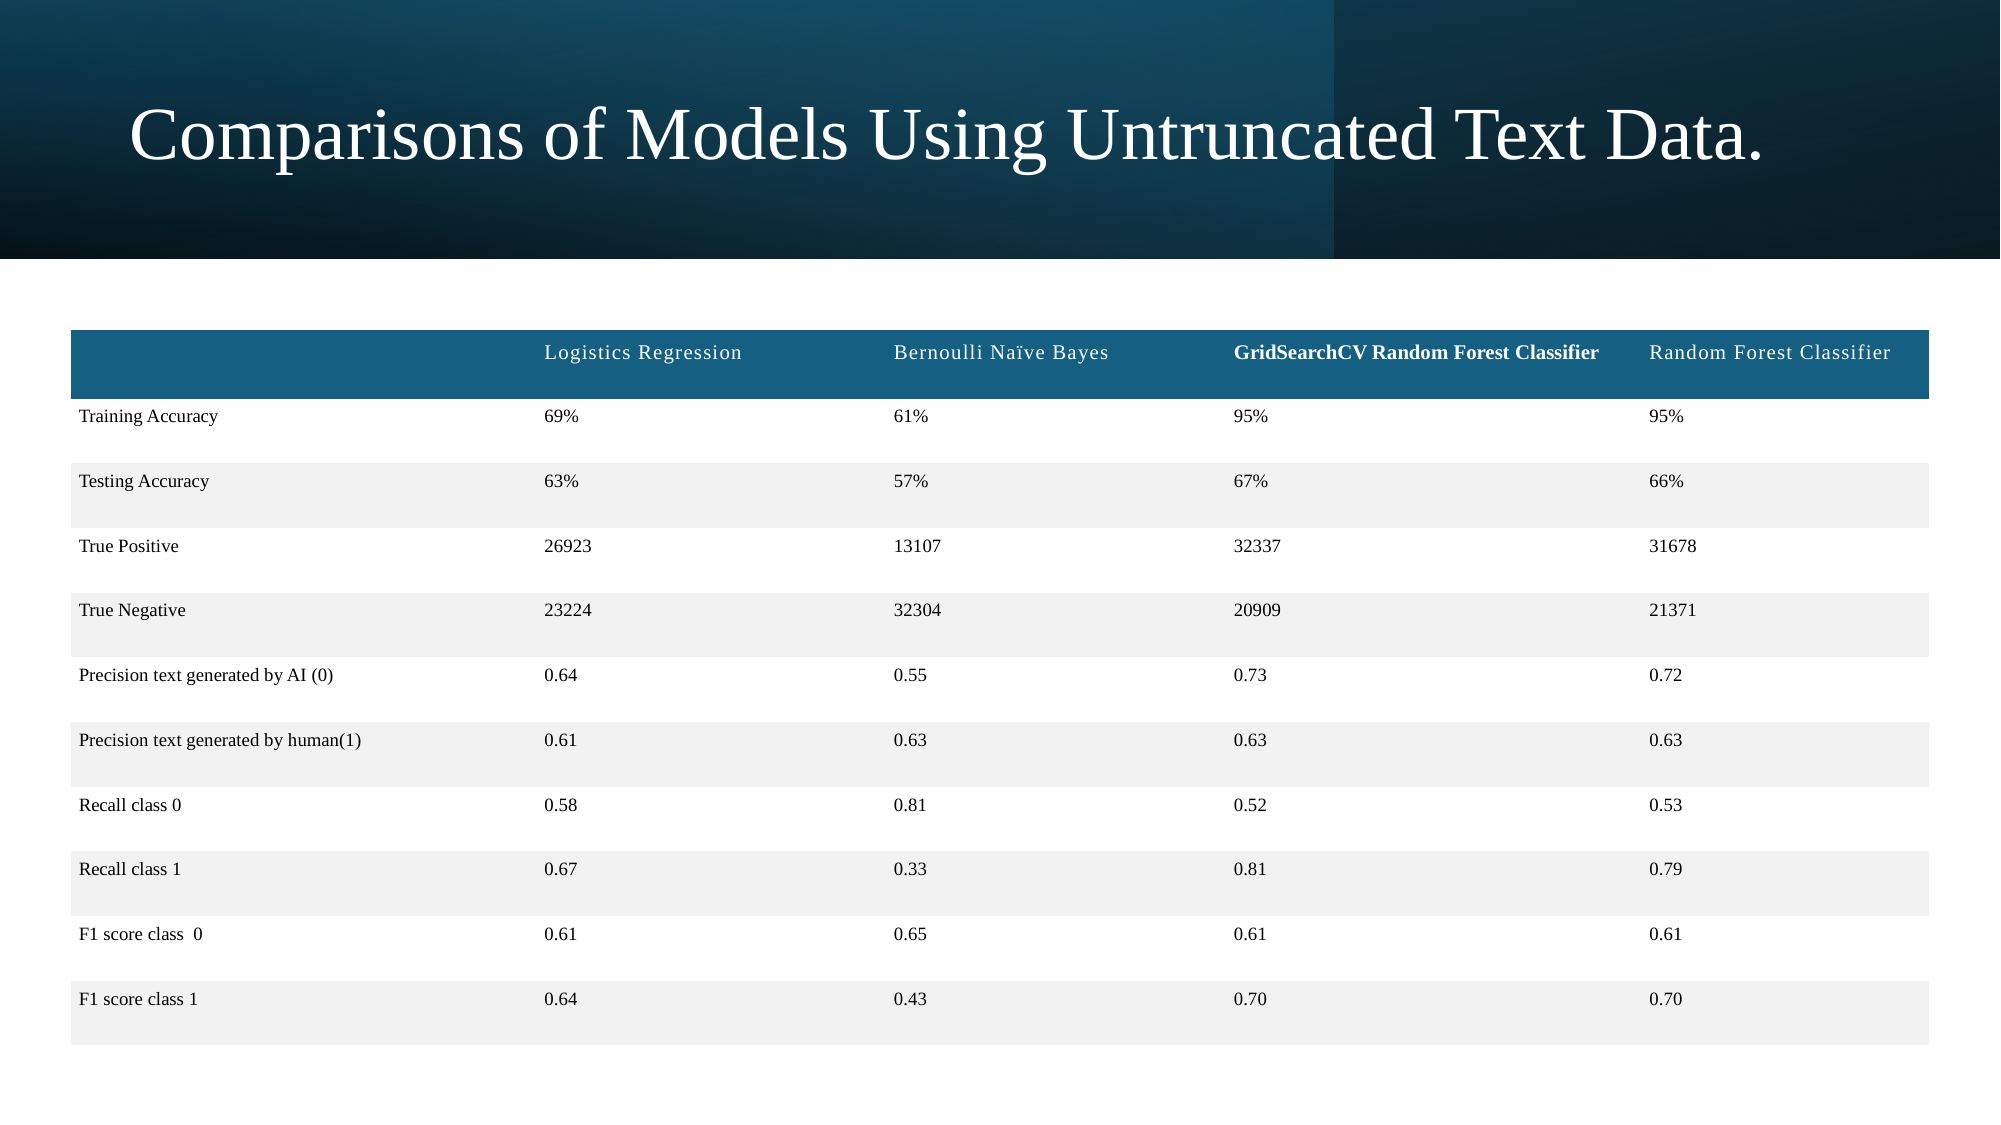

# Comparisons of Models Using Untruncated Text Data.
|  | Logistics Regression | Bernoulli Naïve Bayes | GridSearchCV Random Forest Classifier | Random Forest Classifier |
| --- | --- | --- | --- | --- |
| Training Accuracy | 69% | 61% | 95% | 95% |
| Testing Accuracy | 63% | 57% | 67% | 66% |
| True Positive | 26923 | 13107 | 32337 | 31678 |
| True Negative | 23224 | 32304 | 20909 | 21371 |
| Precision text generated by AI (0) | 0.64 | 0.55 | 0.73 | 0.72 |
| Precision text generated by human(1) | 0.61 | 0.63 | 0.63 | 0.63 |
| Recall class 0 | 0.58 | 0.81 | 0.52 | 0.53 |
| Recall class 1 | 0.67 | 0.33 | 0.81 | 0.79 |
| F1 score class 0 | 0.61 | 0.65 | 0.61 | 0.61 |
| F1 score class 1 | 0.64 | 0.43 | 0.70 | 0.70 |